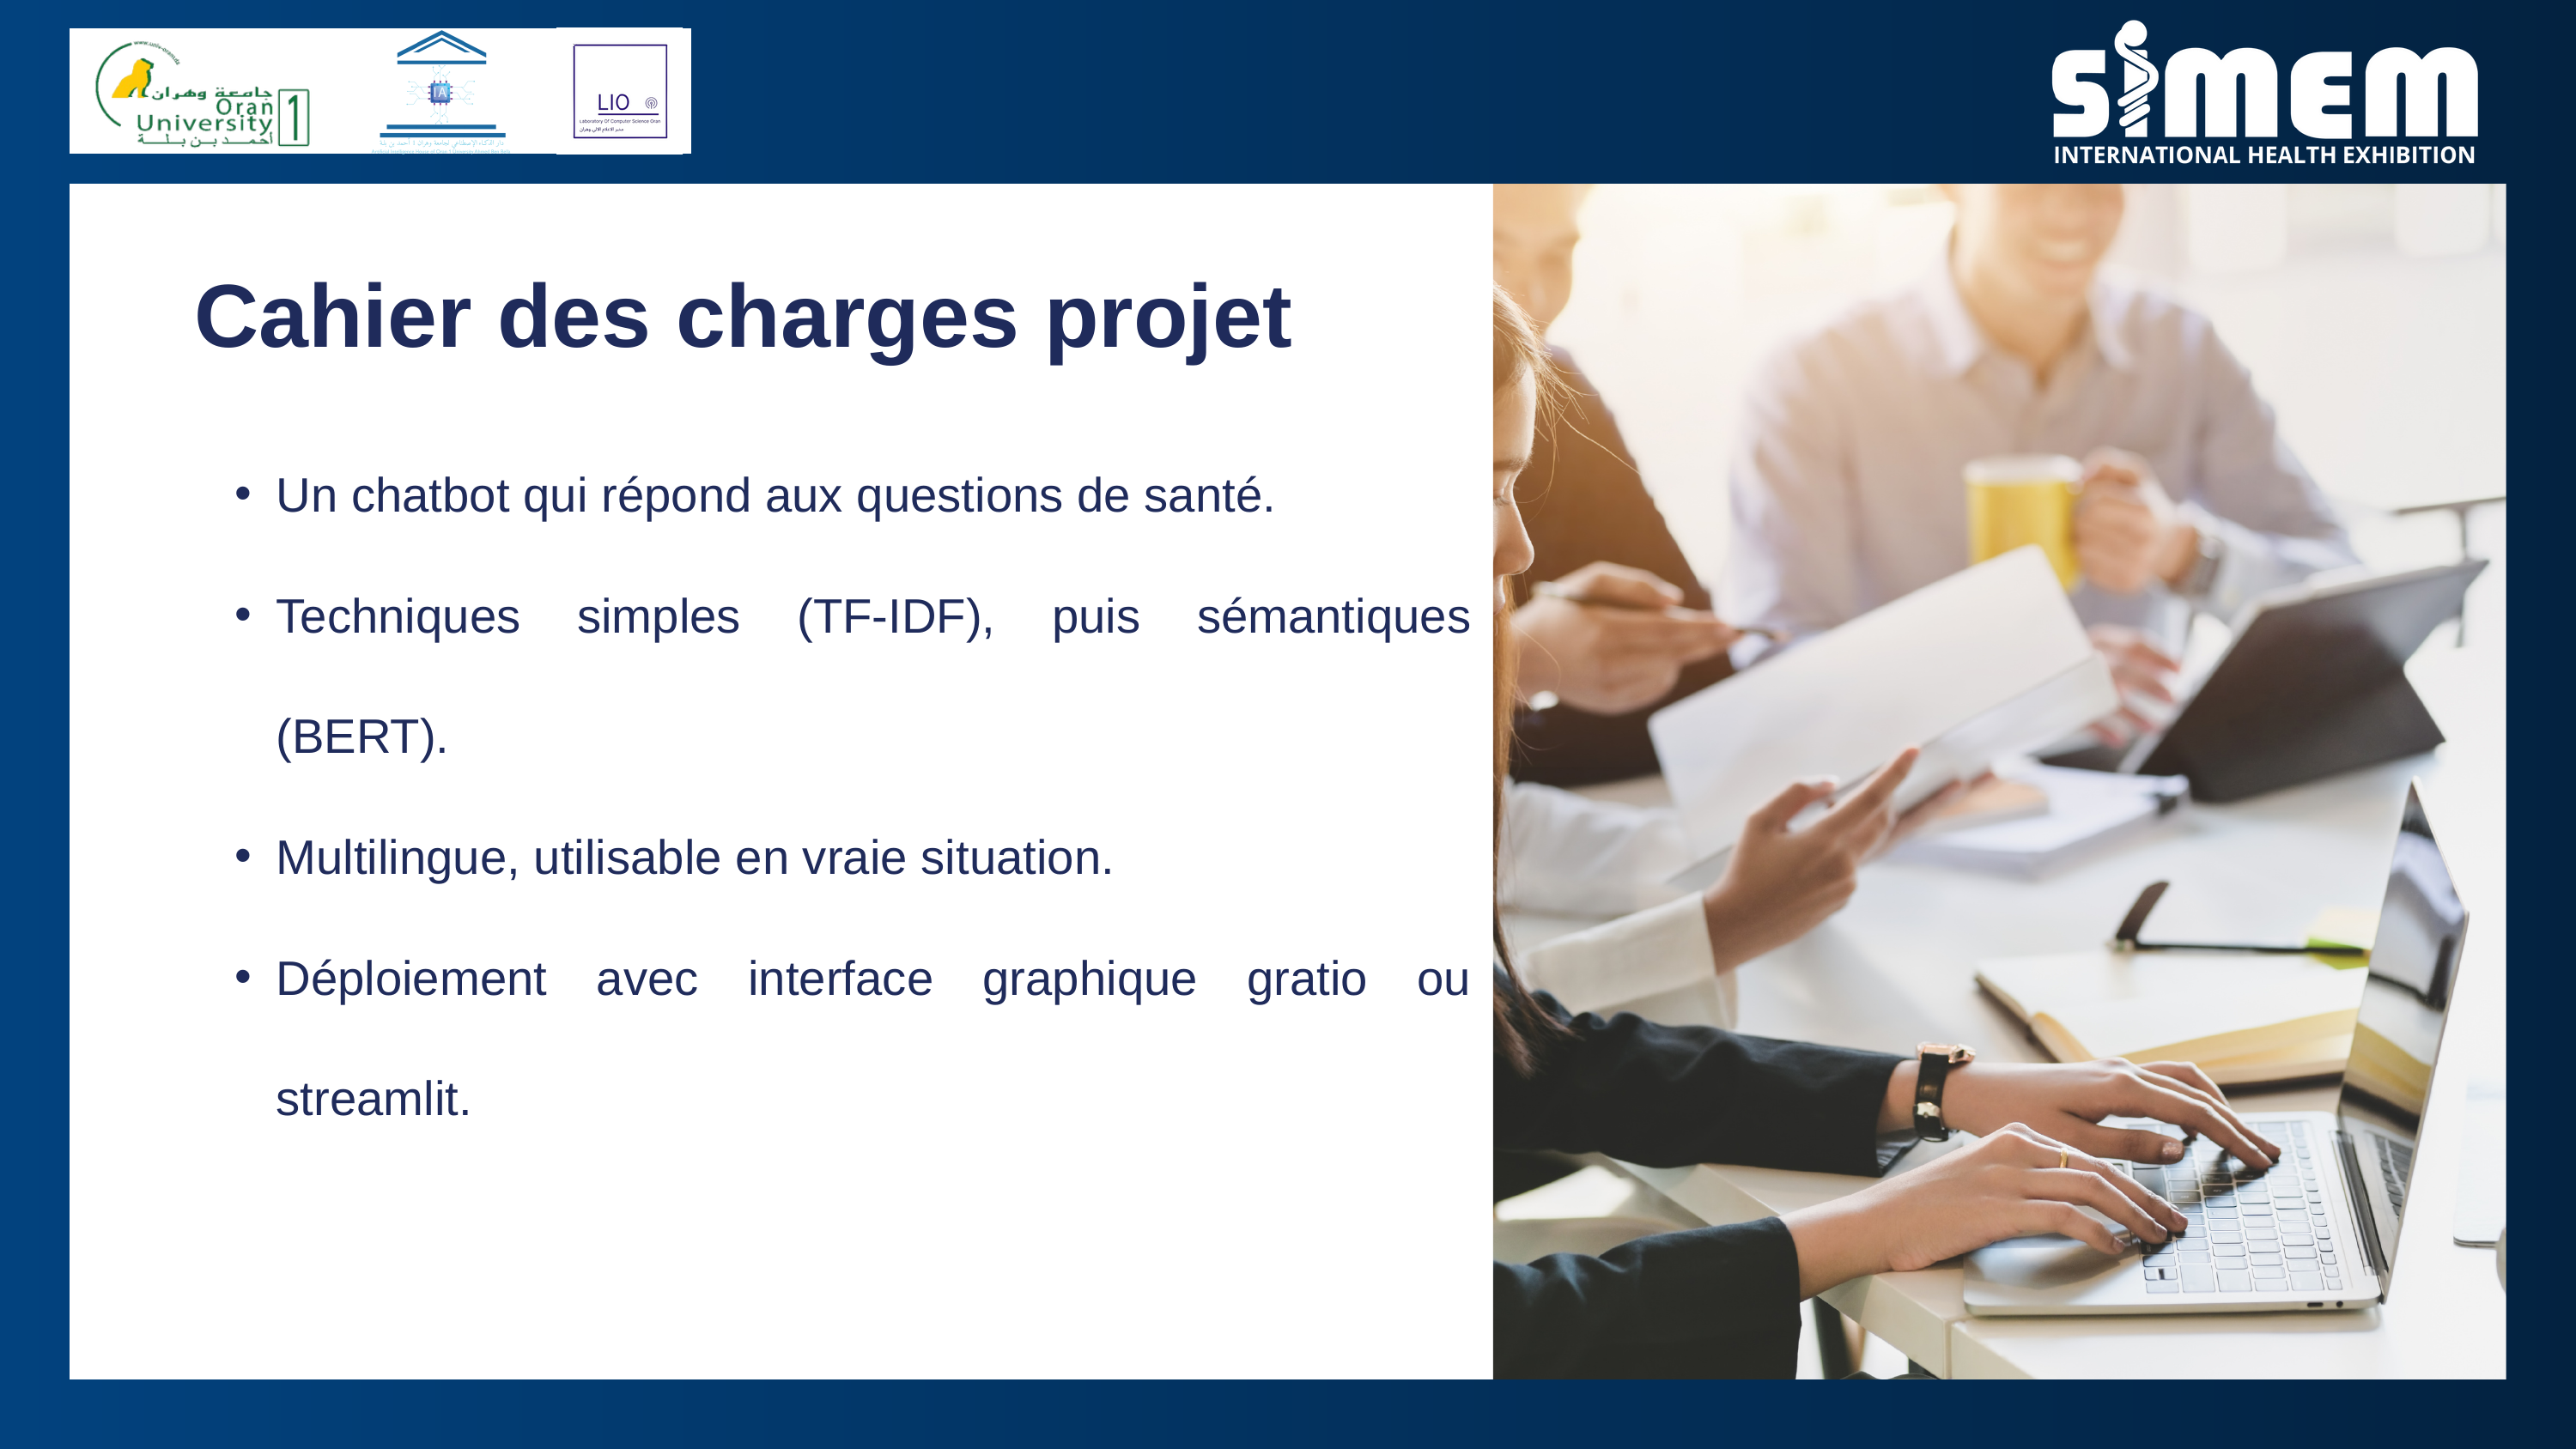

Cahier des charges projet
Un chatbot qui répond aux questions de santé.
Techniques simples (TF-IDF), puis sémantiques (BERT).
Multilingue, utilisable en vraie situation.
Déploiement avec interface graphique gratio ou streamlit.